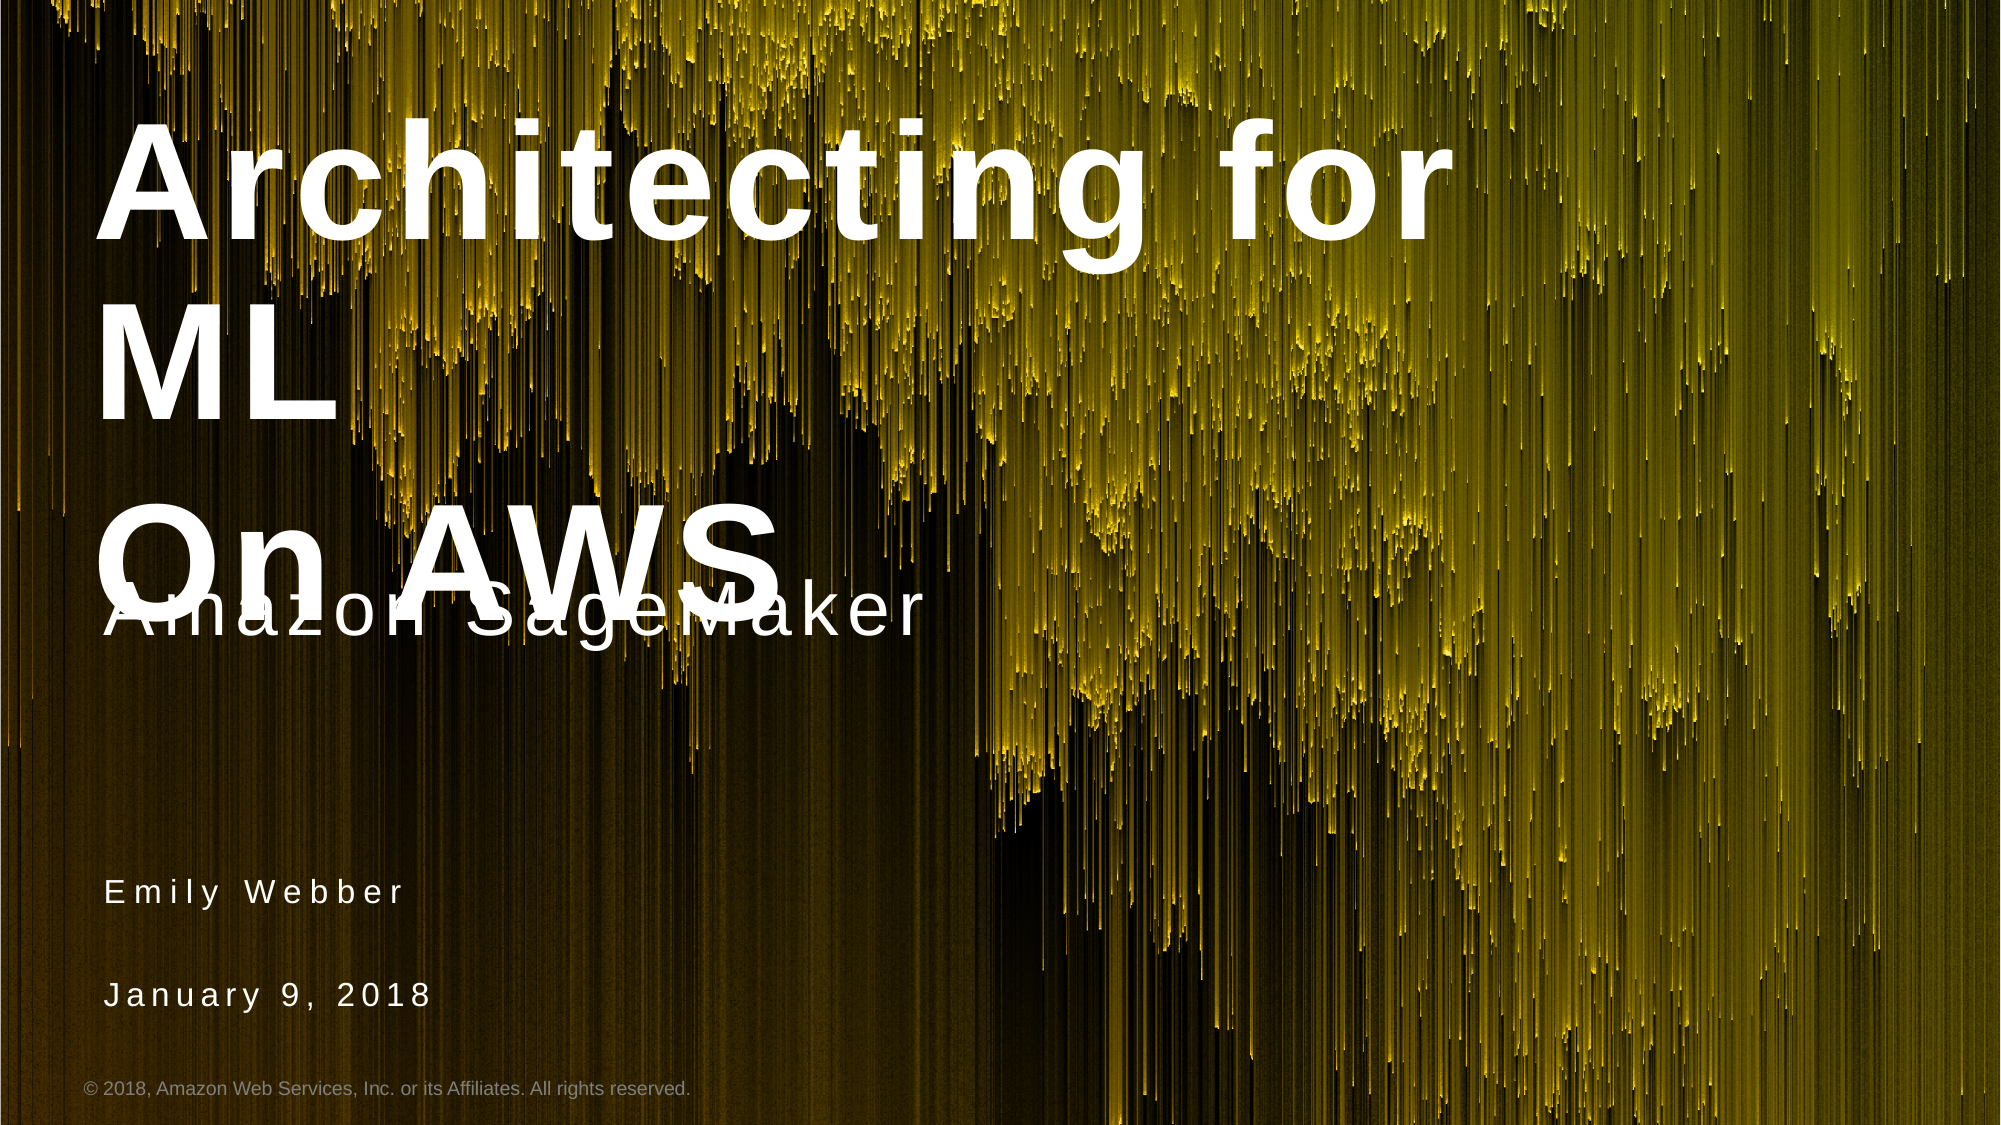

Architecting for ML
On AWS
Amazon SageMaker
Emily Webber
January 9, 2018